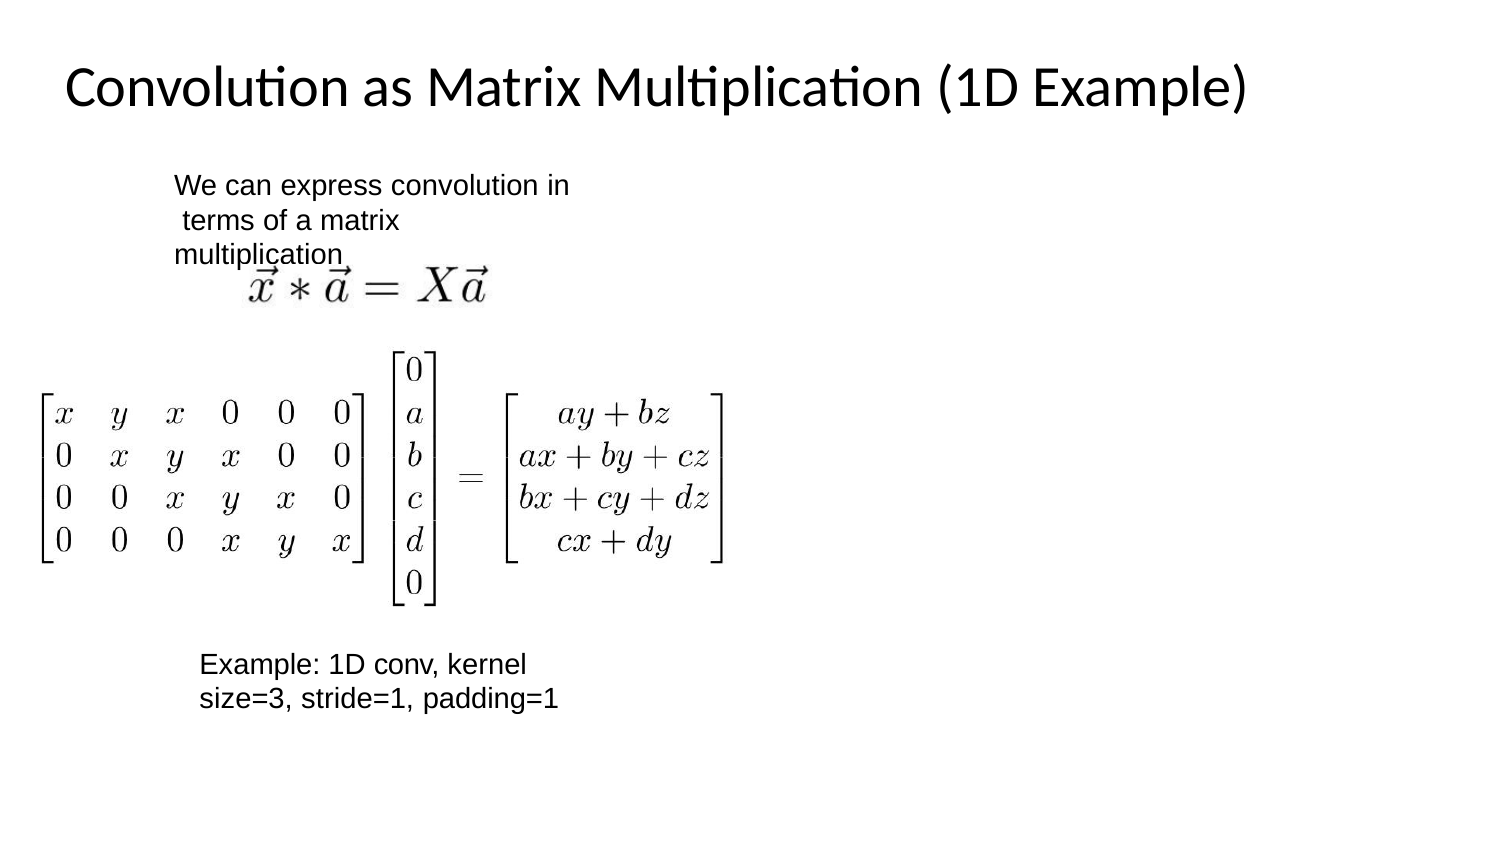

# Convolution as Matrix Multiplication (1D Example)
We can express convolution in  terms of a matrix multiplication

Example: 1D conv, kernel  size=3, stride=1, padding=1